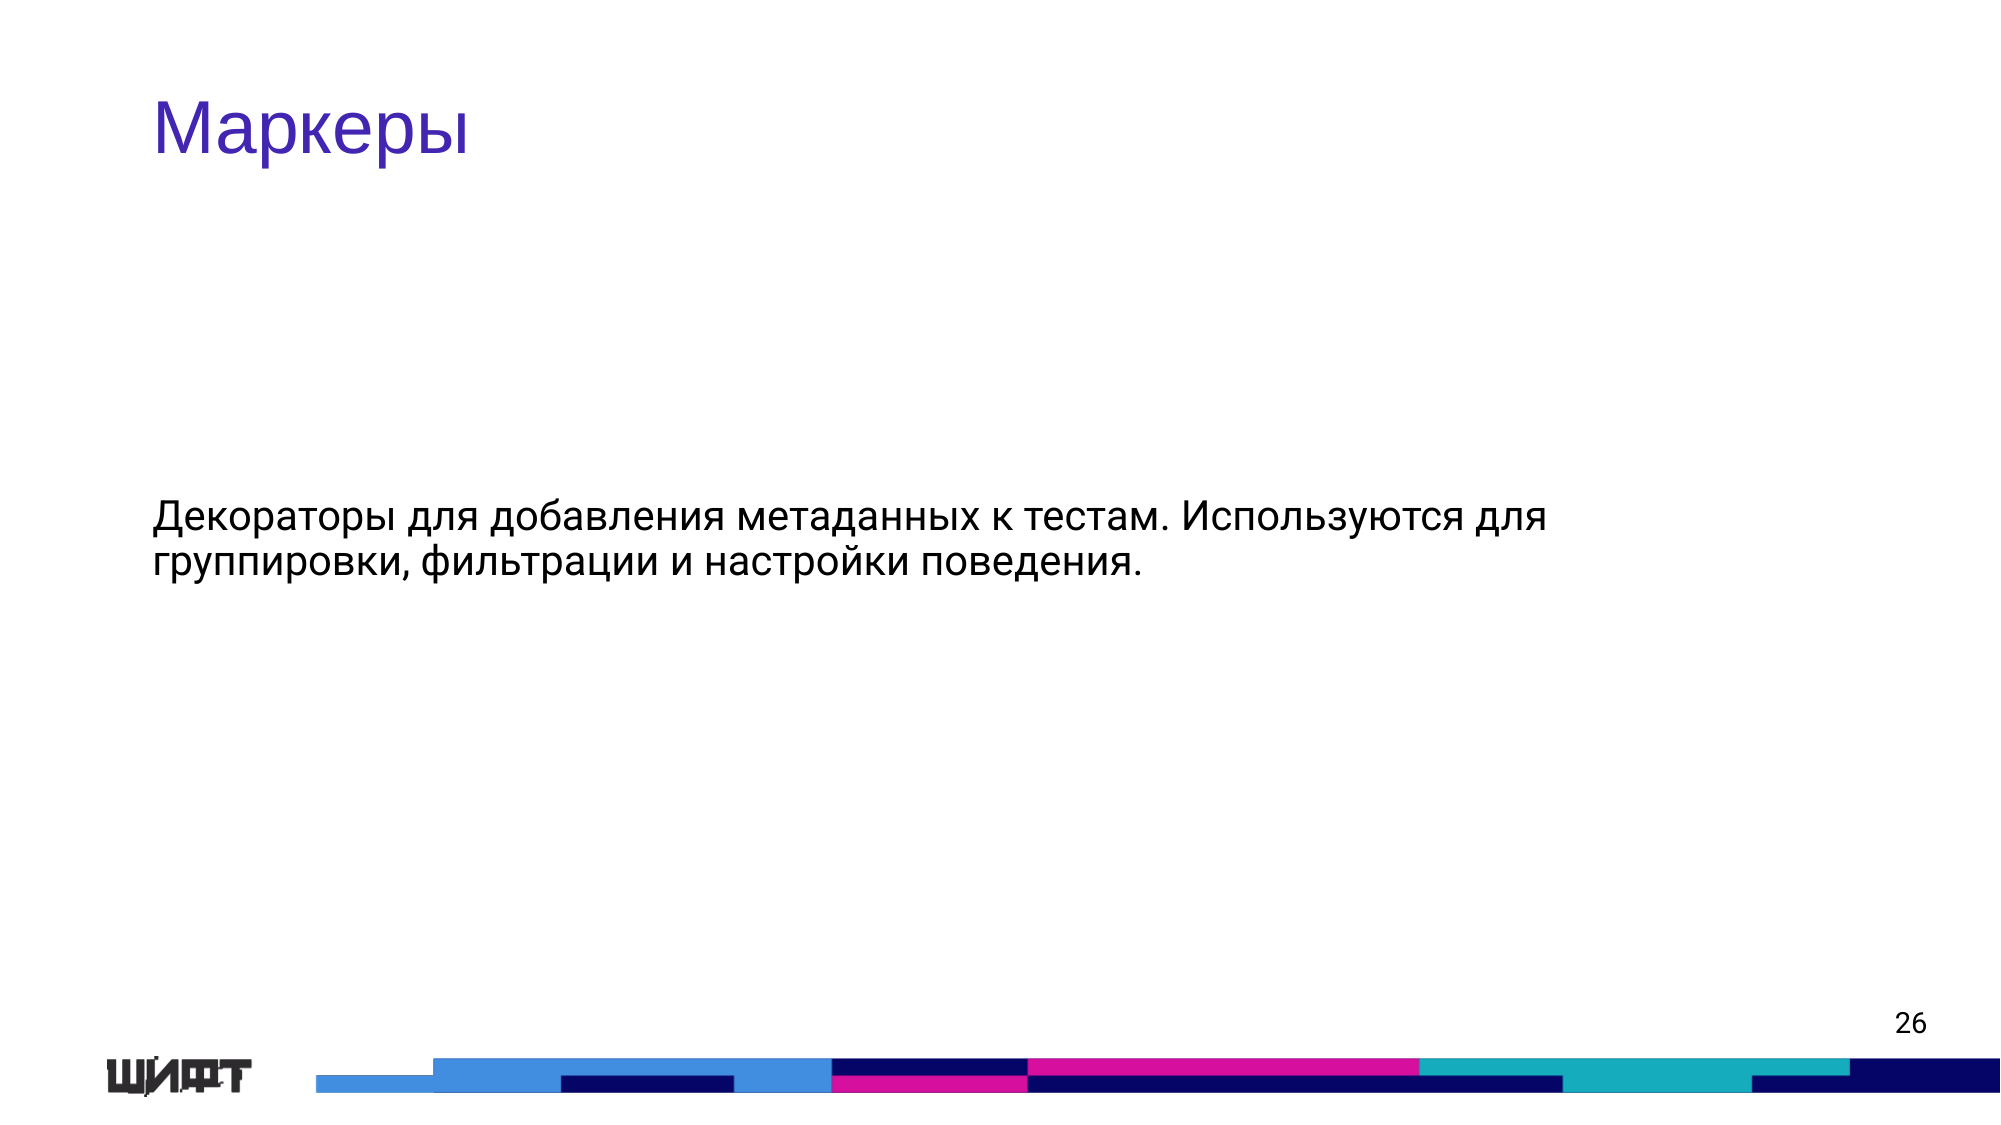

# Маркеры
Декораторы для добавления метаданных к тестам. Используются для группировки, фильтрации и настройки поведения.